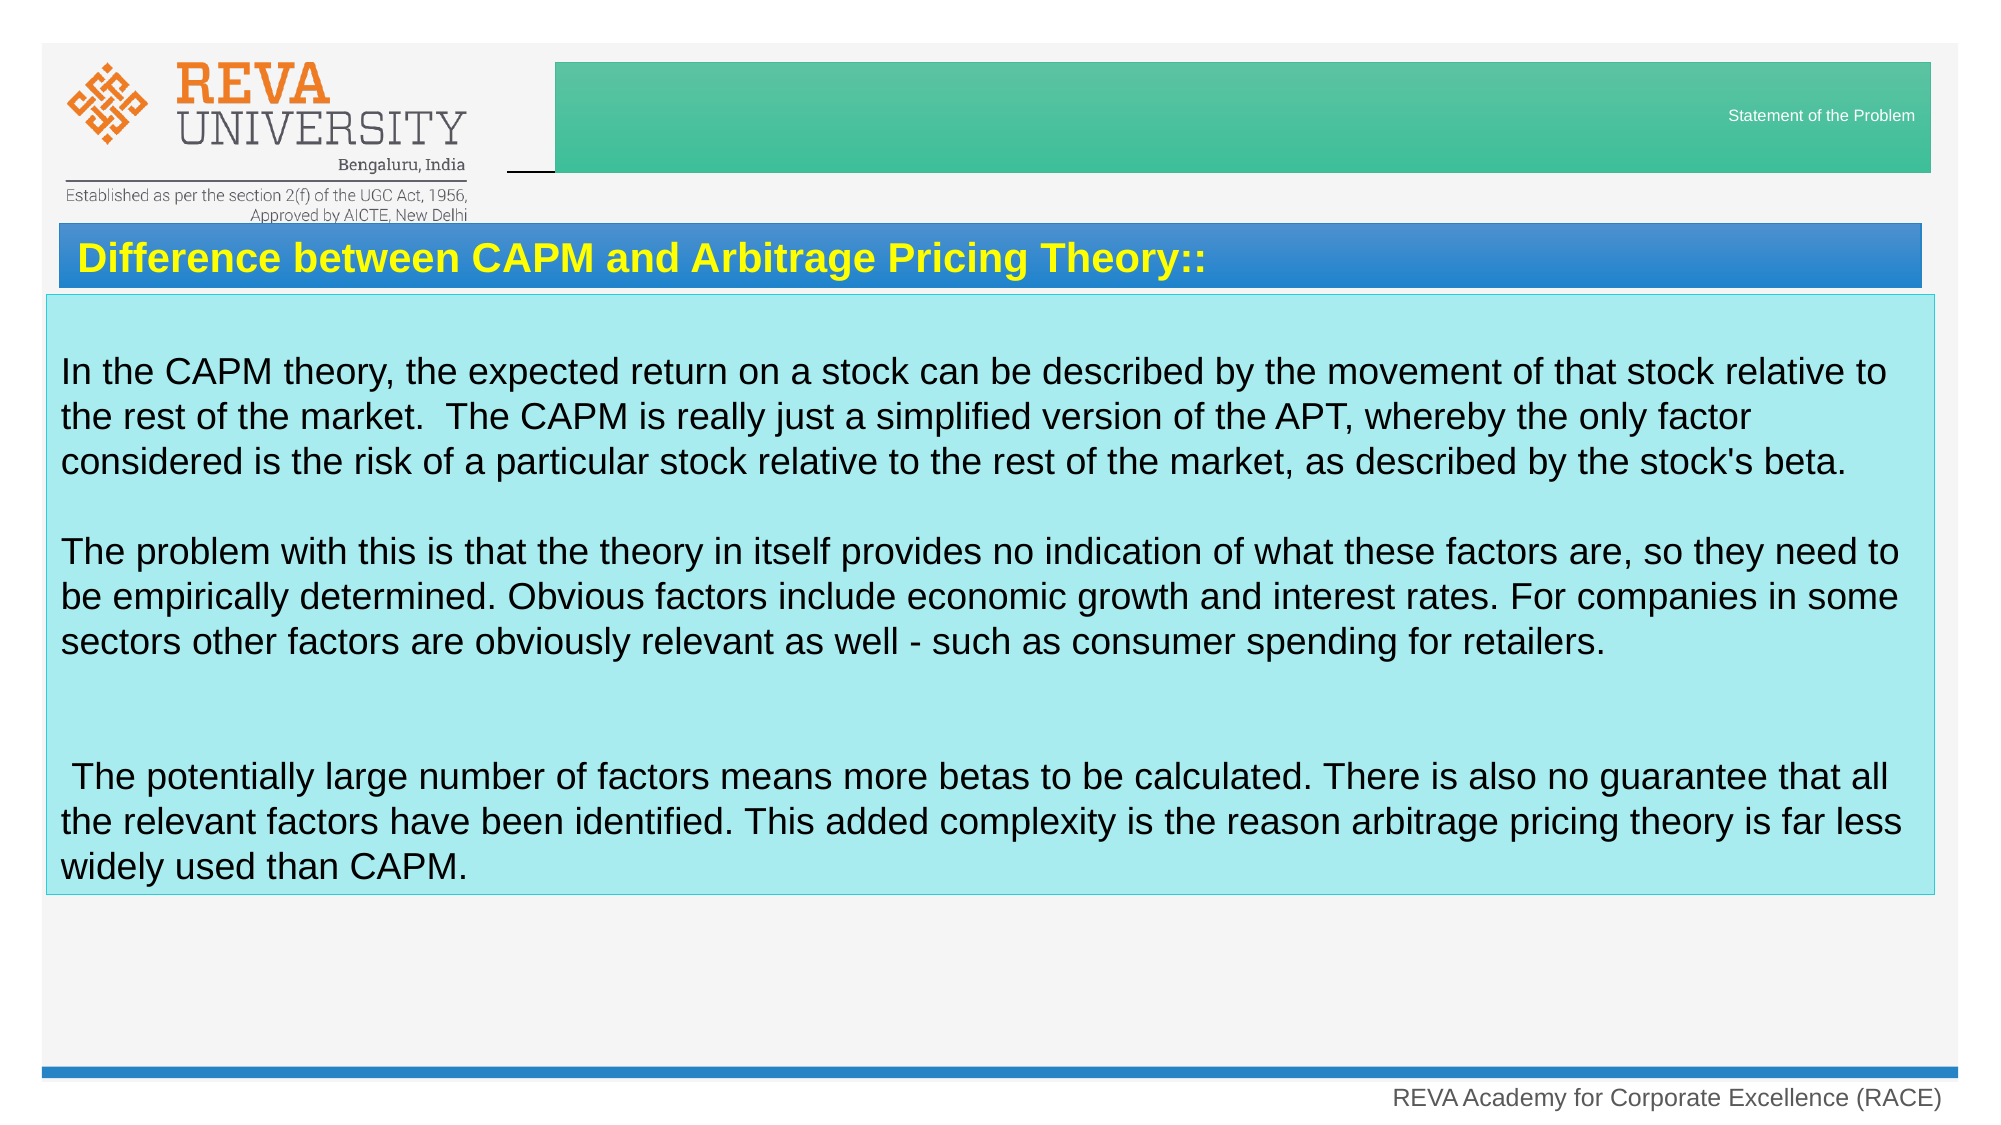

# Statement of the Problem
Difference between CAPM and Arbitrage Pricing Theory::

In the CAPM theory, the expected return on a stock can be described by the movement of that stock relative to the rest of the market.  The CAPM is really just a simplified version of the APT, whereby the only factor considered is the risk of a particular stock relative to the rest of the market, as described by the stock's beta.

The problem with this is that the theory in itself provides no indication of what these factors are, so they need to be empirically determined. Obvious factors include economic growth and interest rates. For companies in some sectors other factors are obviously relevant as well - such as consumer spending for retailers.

 The potentially large number of factors means more betas to be calculated. There is also no guarantee that all the relevant factors have been identified. This added complexity is the reason arbitrage pricing theory is far less widely used than CAPM.